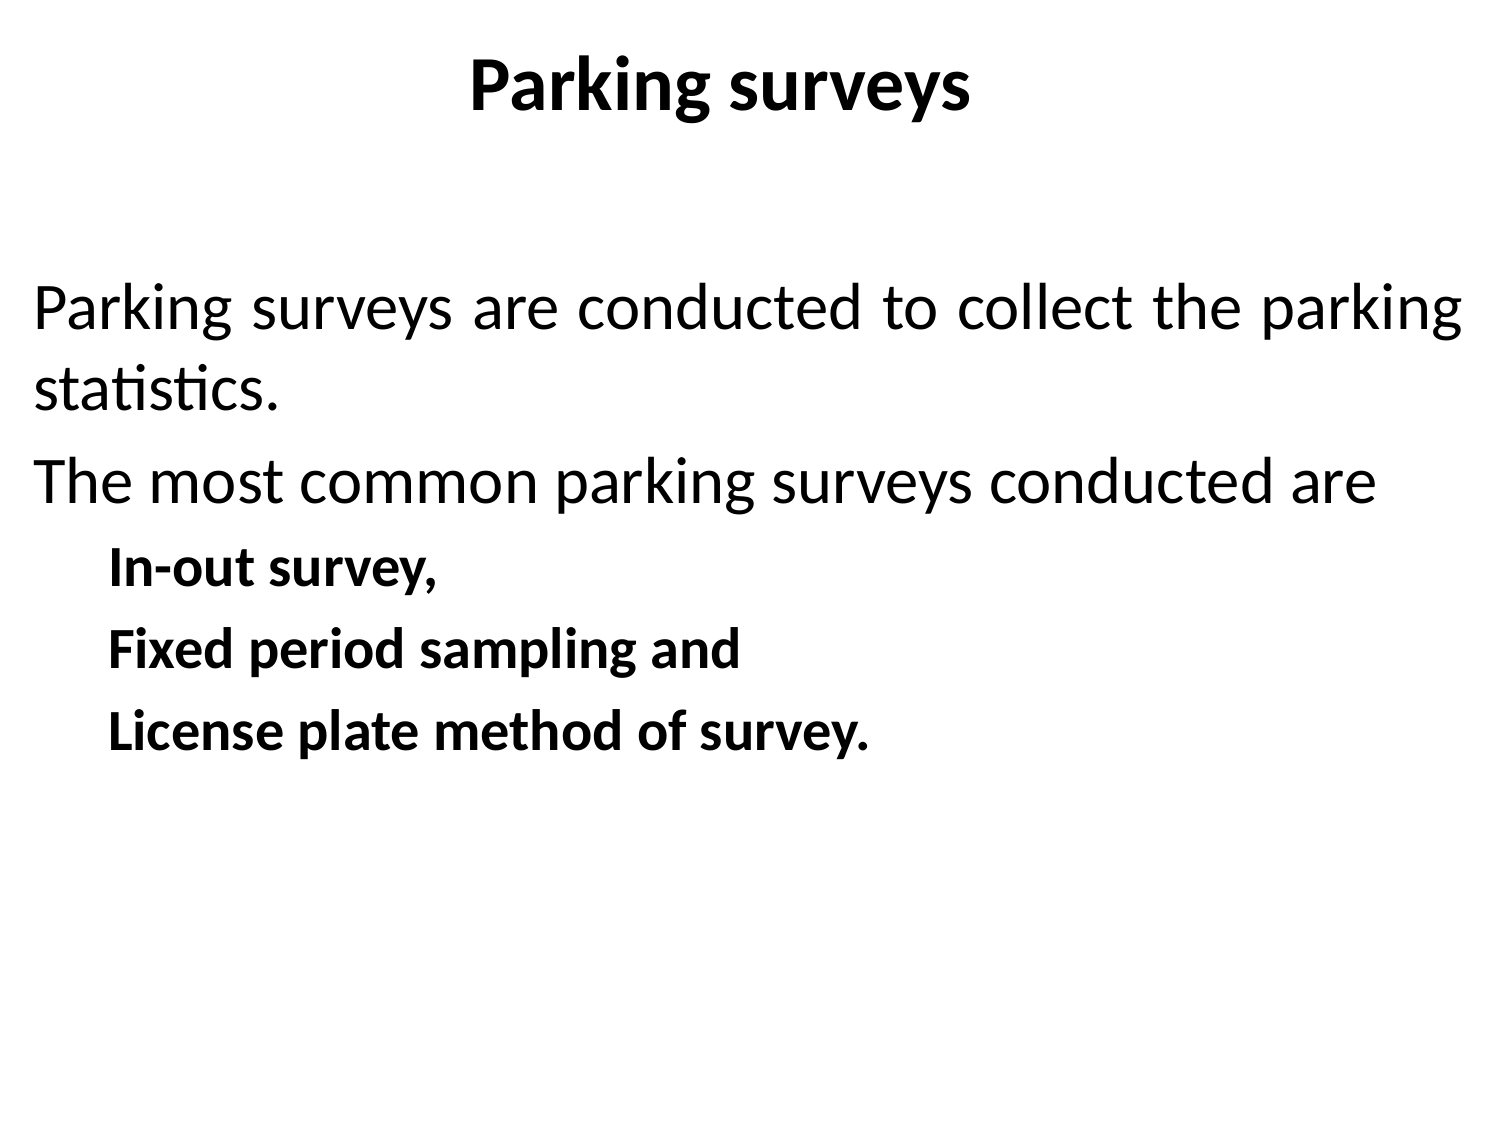

# Parking surveys

Parking surveys are conducted to collect the parking statistics.
The most common parking surveys conducted are
In-out survey,
Fixed period sampling and
License plate method of survey.